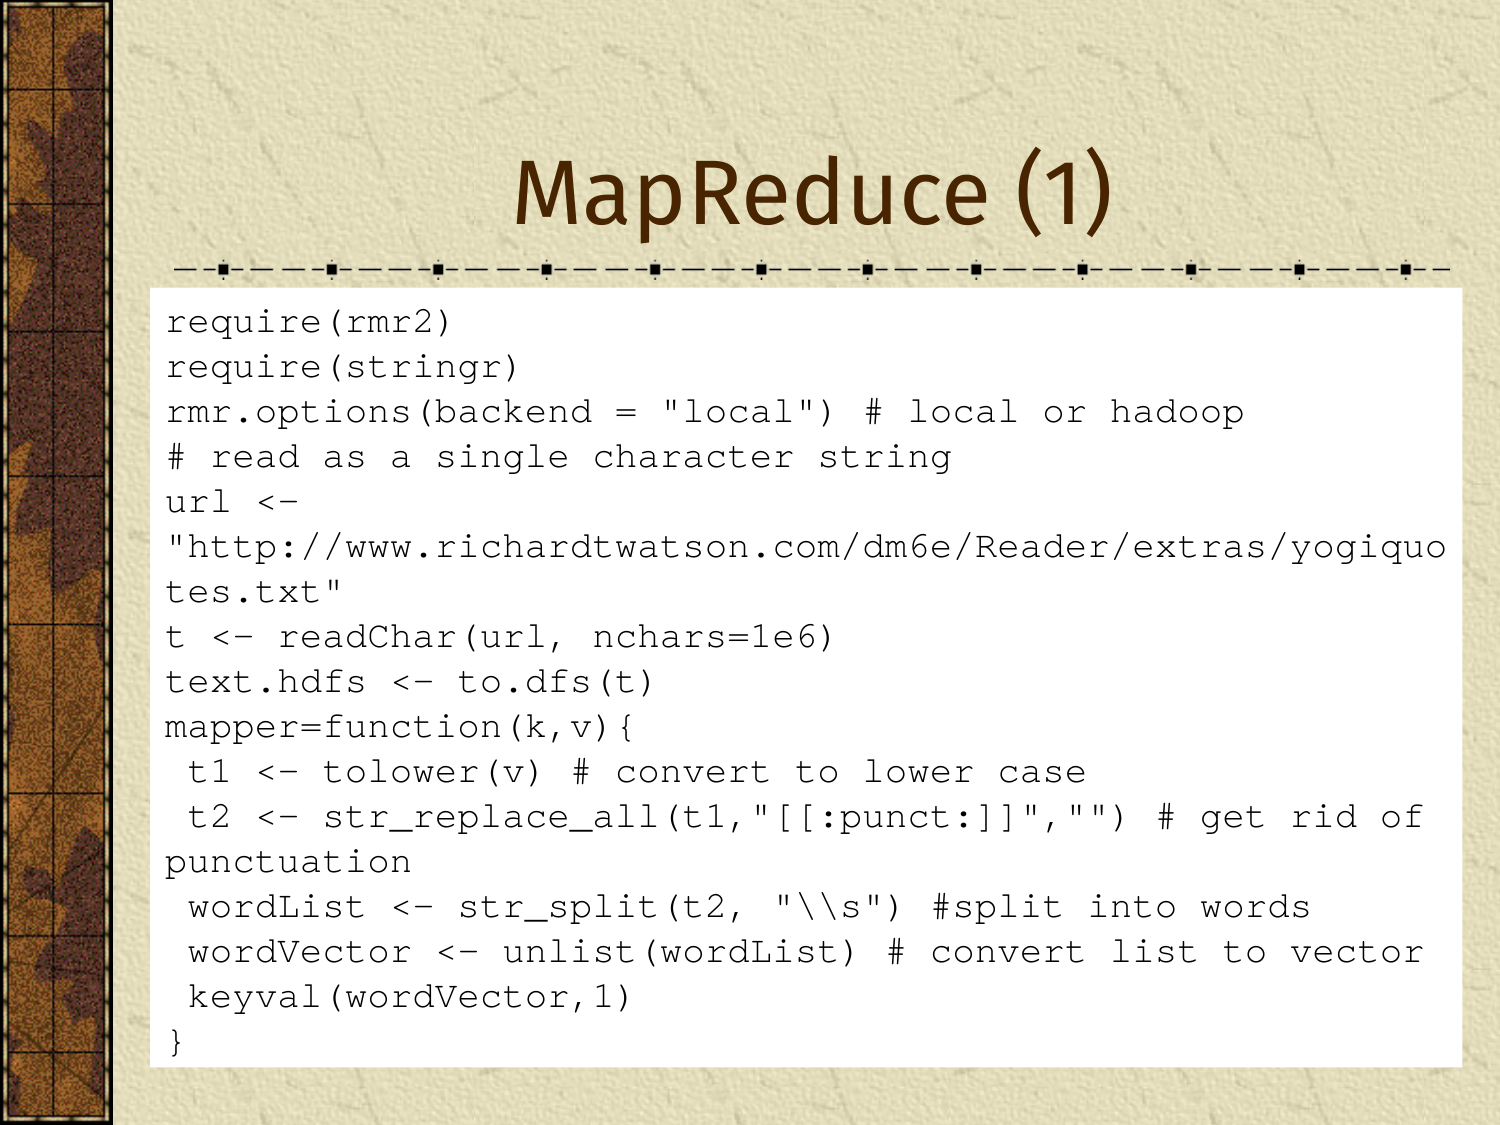

# MapReduce (1)
require(rmr2)
require(stringr)
rmr.options(backend = "local") # local or hadoop
# read as a single character string
url <-  "http://www.richardtwatson.com/dm6e/Reader/extras/yogiquotes.txt"
t <- readChar(url, nchars=1e6)
text.hdfs <- to.dfs(t)
mapper=function(k,v){
 t1 <- tolower(v) # convert to lower case
 t2 <- str_replace_all(t1,"[[:punct:]]","") # get rid of punctuation
 wordList <- str_split(t2, "\\s") #split into words
 wordVector <- unlist(wordList) # convert list to vector
 keyval(wordVector,1)
}
MapReduce